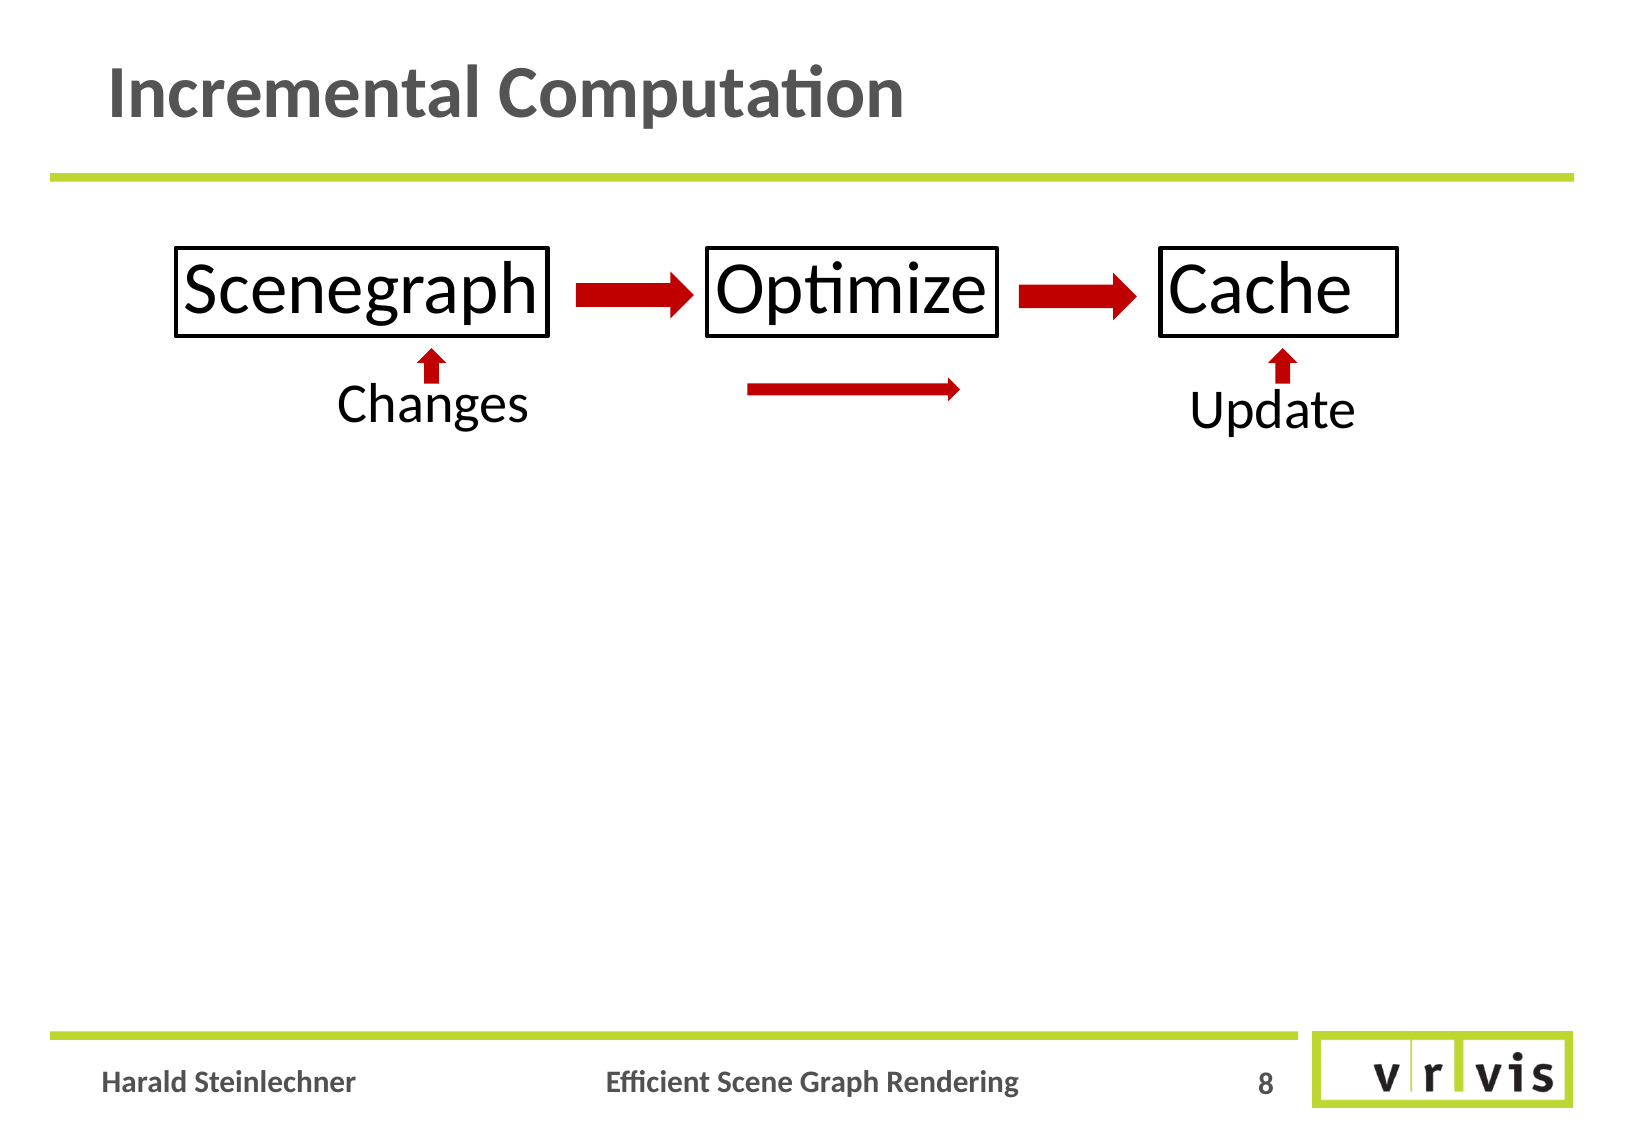

# Incremental Computation
Scenegraph
Optimize
Cache

Changes

Update
8